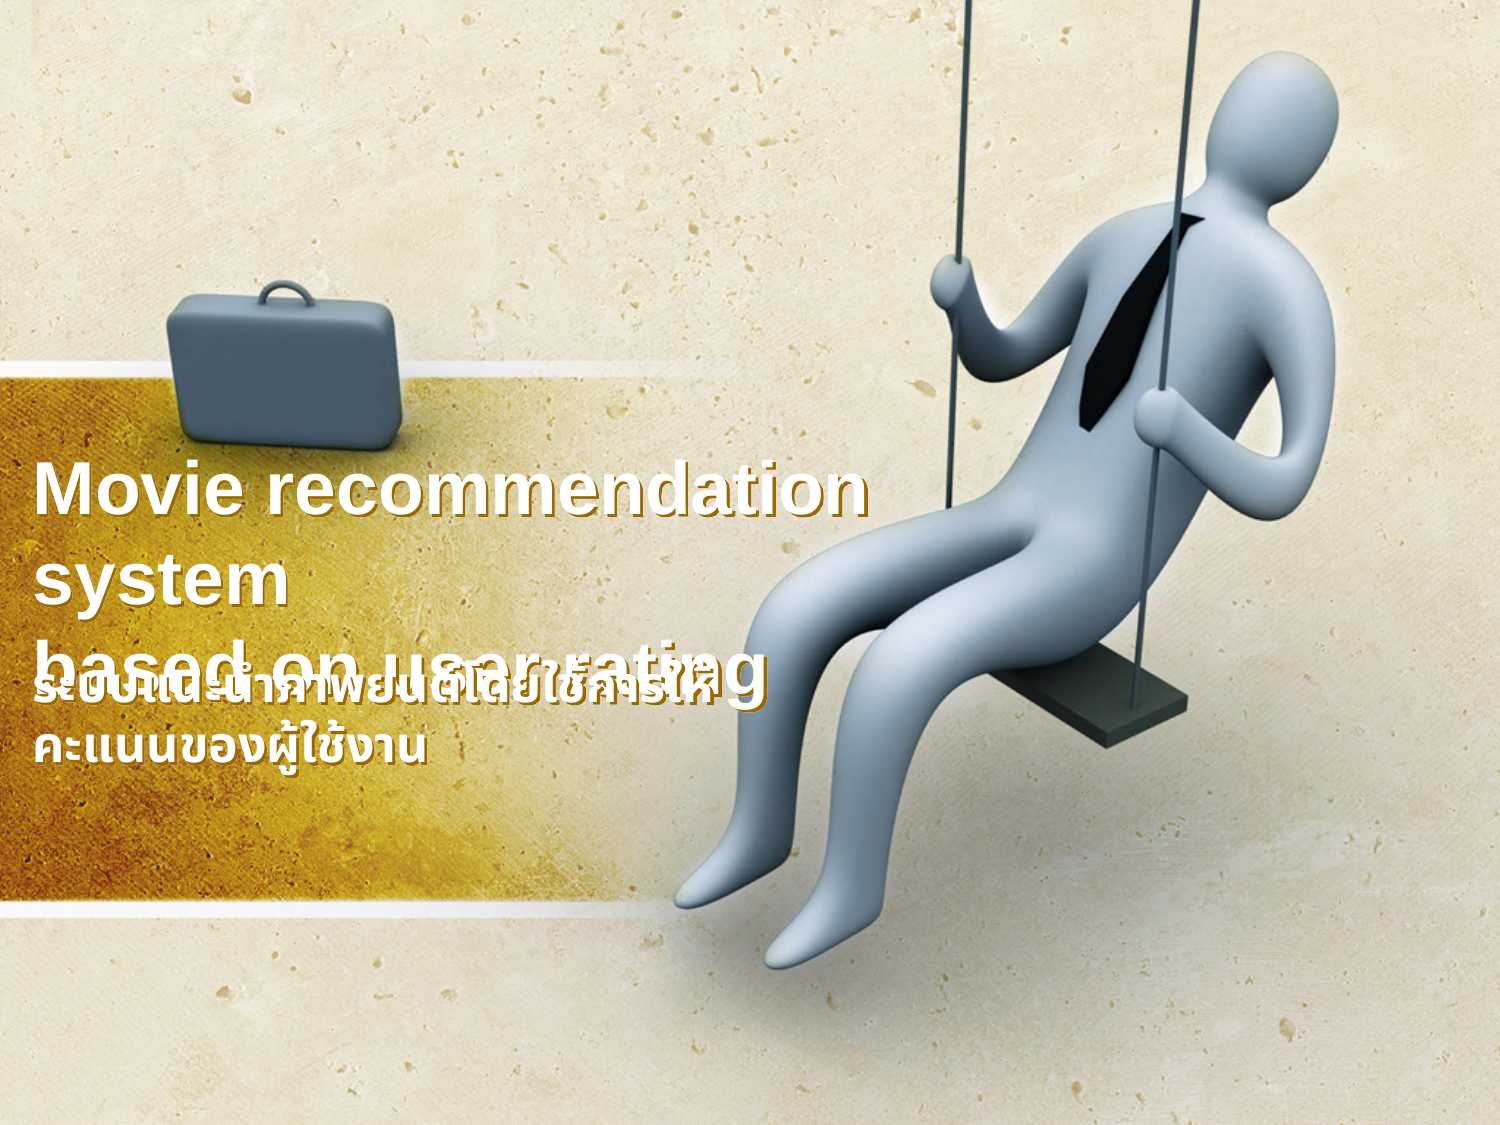

# Movie recommendation system based on user rating
ระบบแนะนำภาพยนต์โดยใช้การให้คะแนนของผู้ใช้งาน